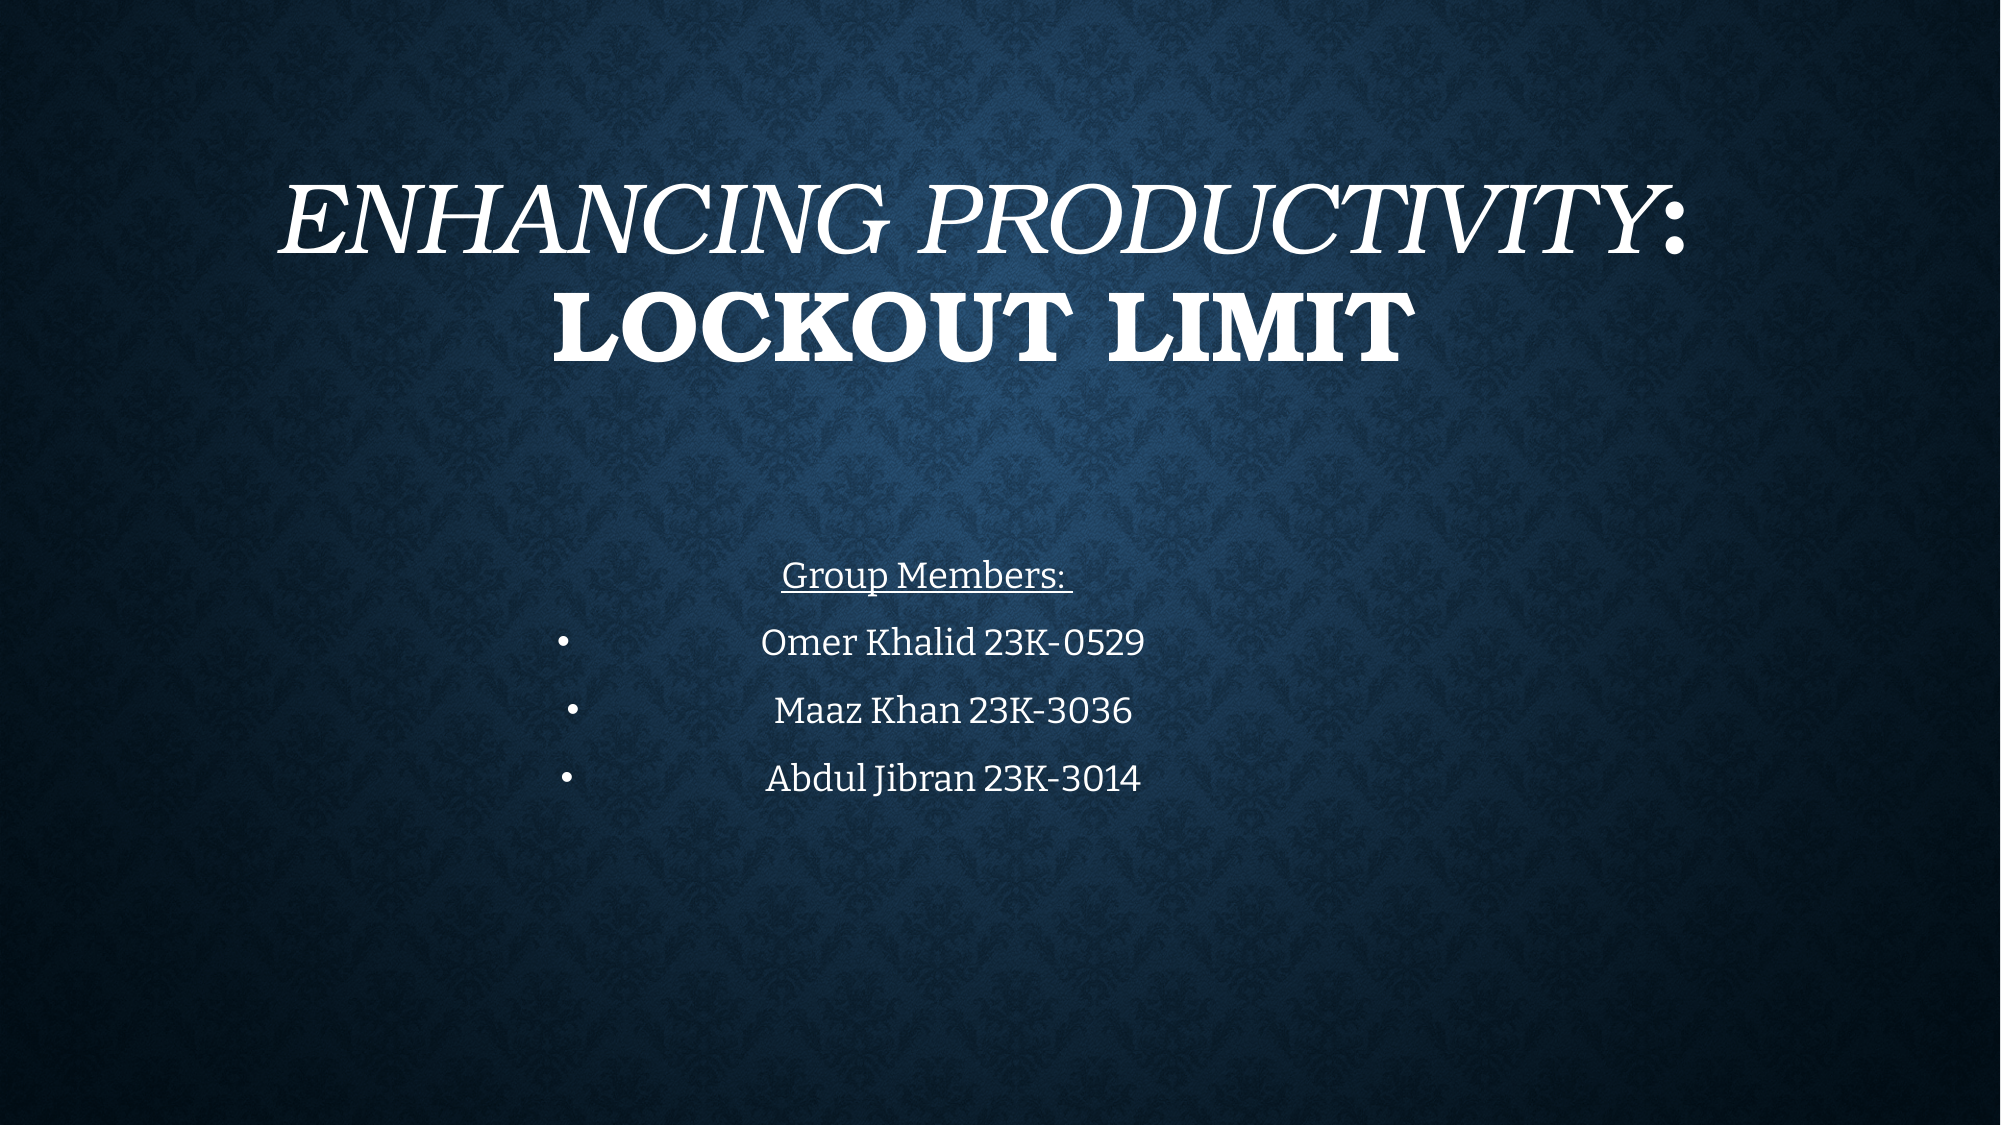

# Enhancing productivity: Lockout limit
Group Members:
Omer Khalid 23K-0529
Maaz Khan 23K-3036
Abdul Jibran 23K-3014